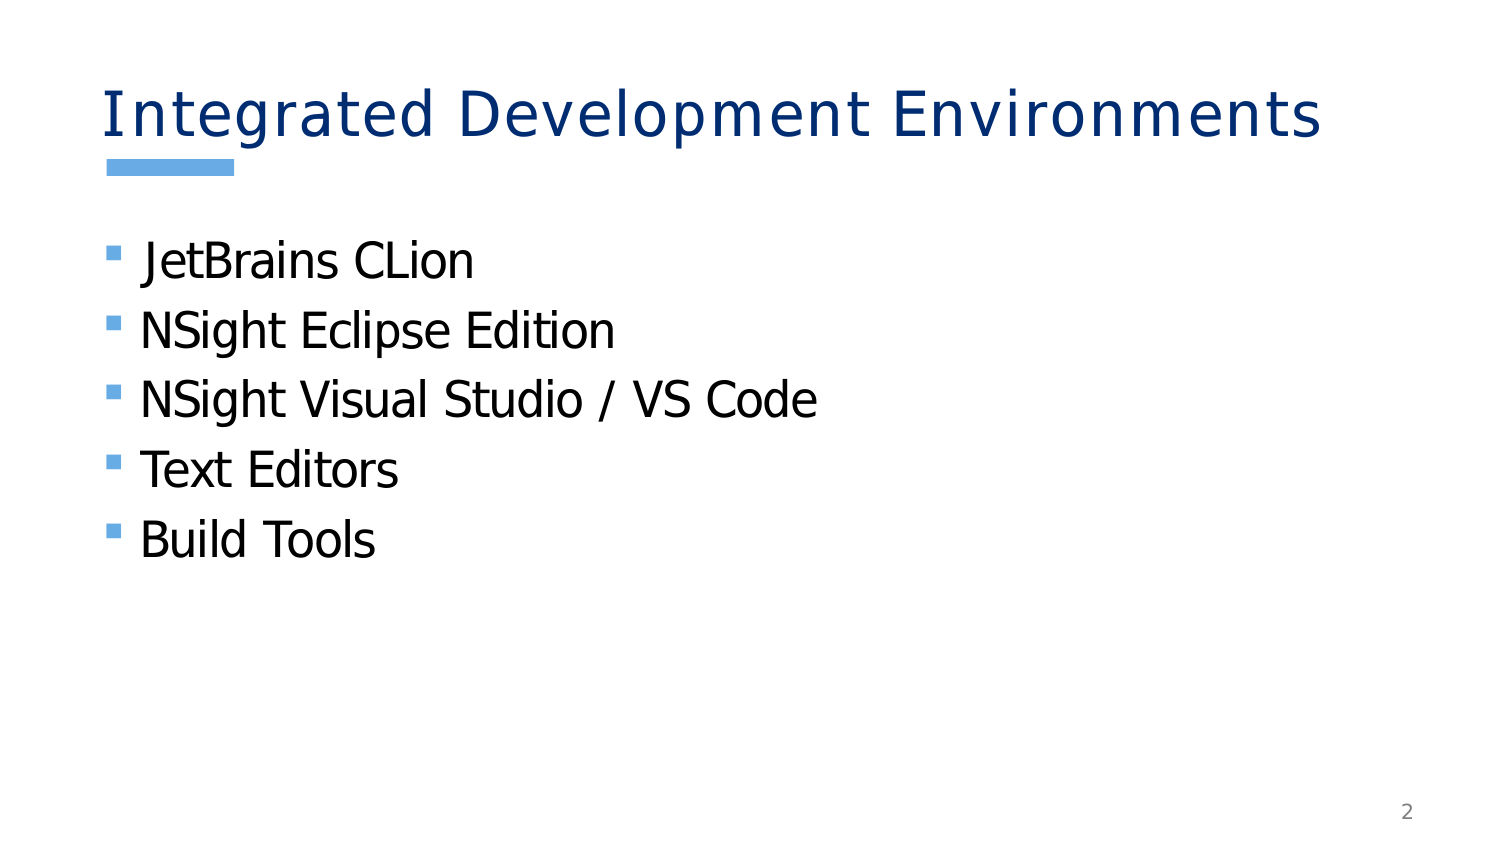

# Integrated Development Environments
JetBrains CLion
NSight Eclipse Edition
NSight Visual Studio / VS Code
Text Editors
Build Tools